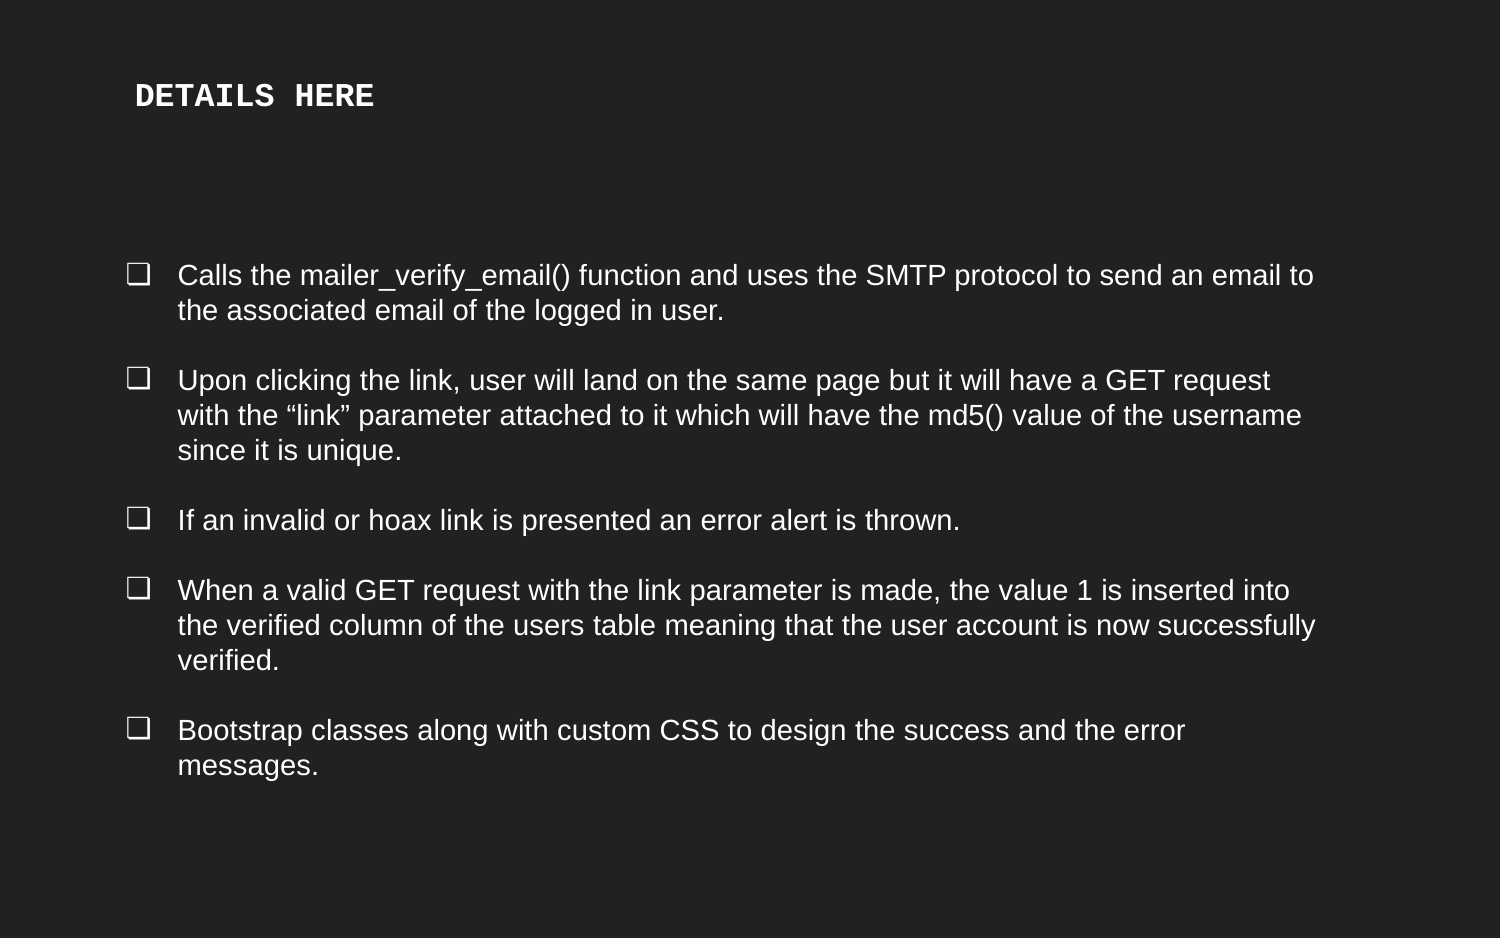

DETAILS HERE

Calls the mailer_verify_email() function and uses the SMTP protocol to send an email to the associated email of the logged in user.

Upon clicking the link, user will land on the same page but it will have a GET request with the “link” parameter attached to it which will have the md5() value of the username since it is unique.

If an invalid or hoax link is presented an error alert is thrown.

When a valid GET request with the link parameter is made, the value 1 is inserted into the verified column of the users table meaning that the user account is now successfully verified.

Bootstrap classes along with custom CSS to design the success and the error messages.